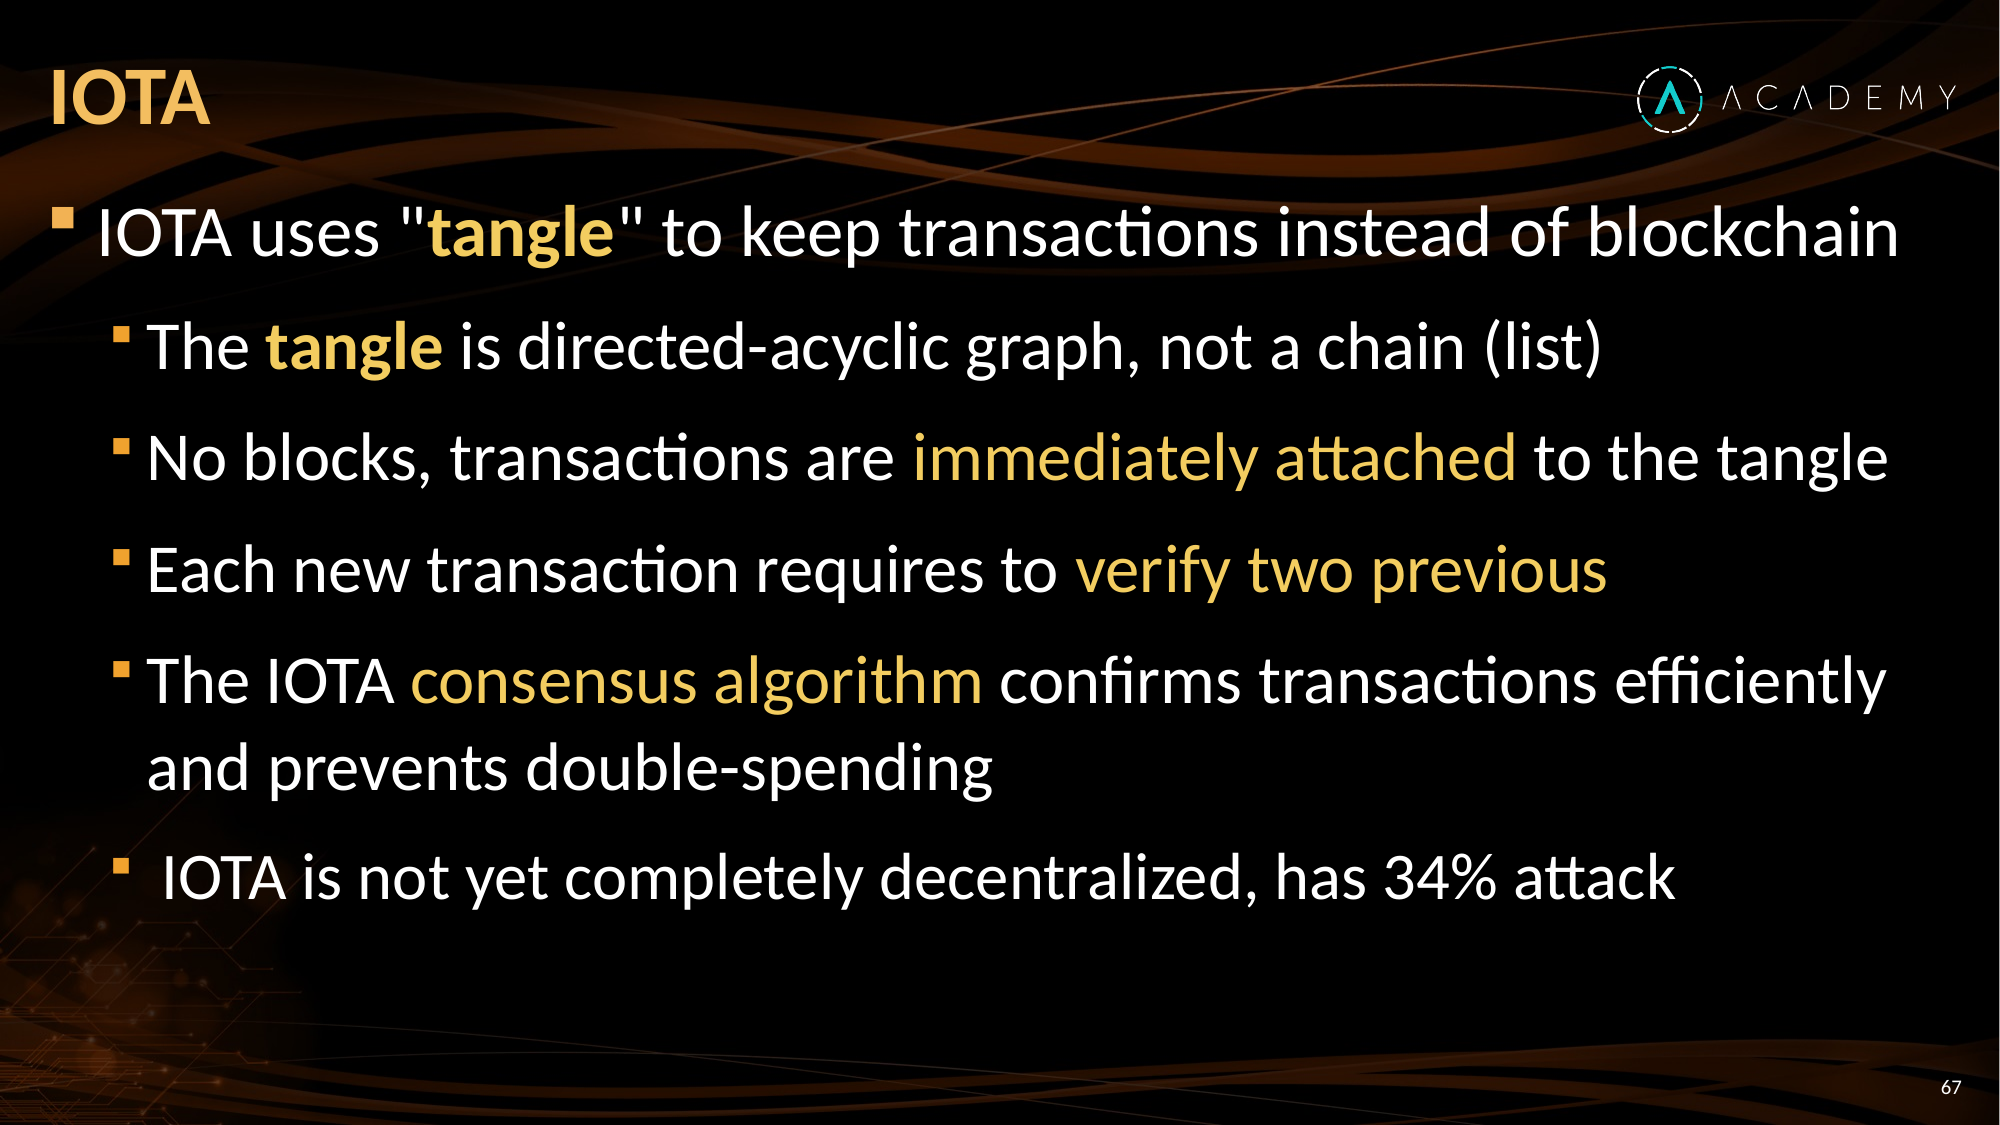

# IOTA
IOTA uses "tangle" to keep transactions instead of blockchain
The tangle is directed-acyclic graph, not a chain (list)
No blocks, transactions are immediately attached to the tangle
Each new transaction requires to verify two previous
The IOTA consensus algorithm confirms transactions efficiently and prevents double-spending
 IOTA is not yet completely decentralized, has 34% attack
67